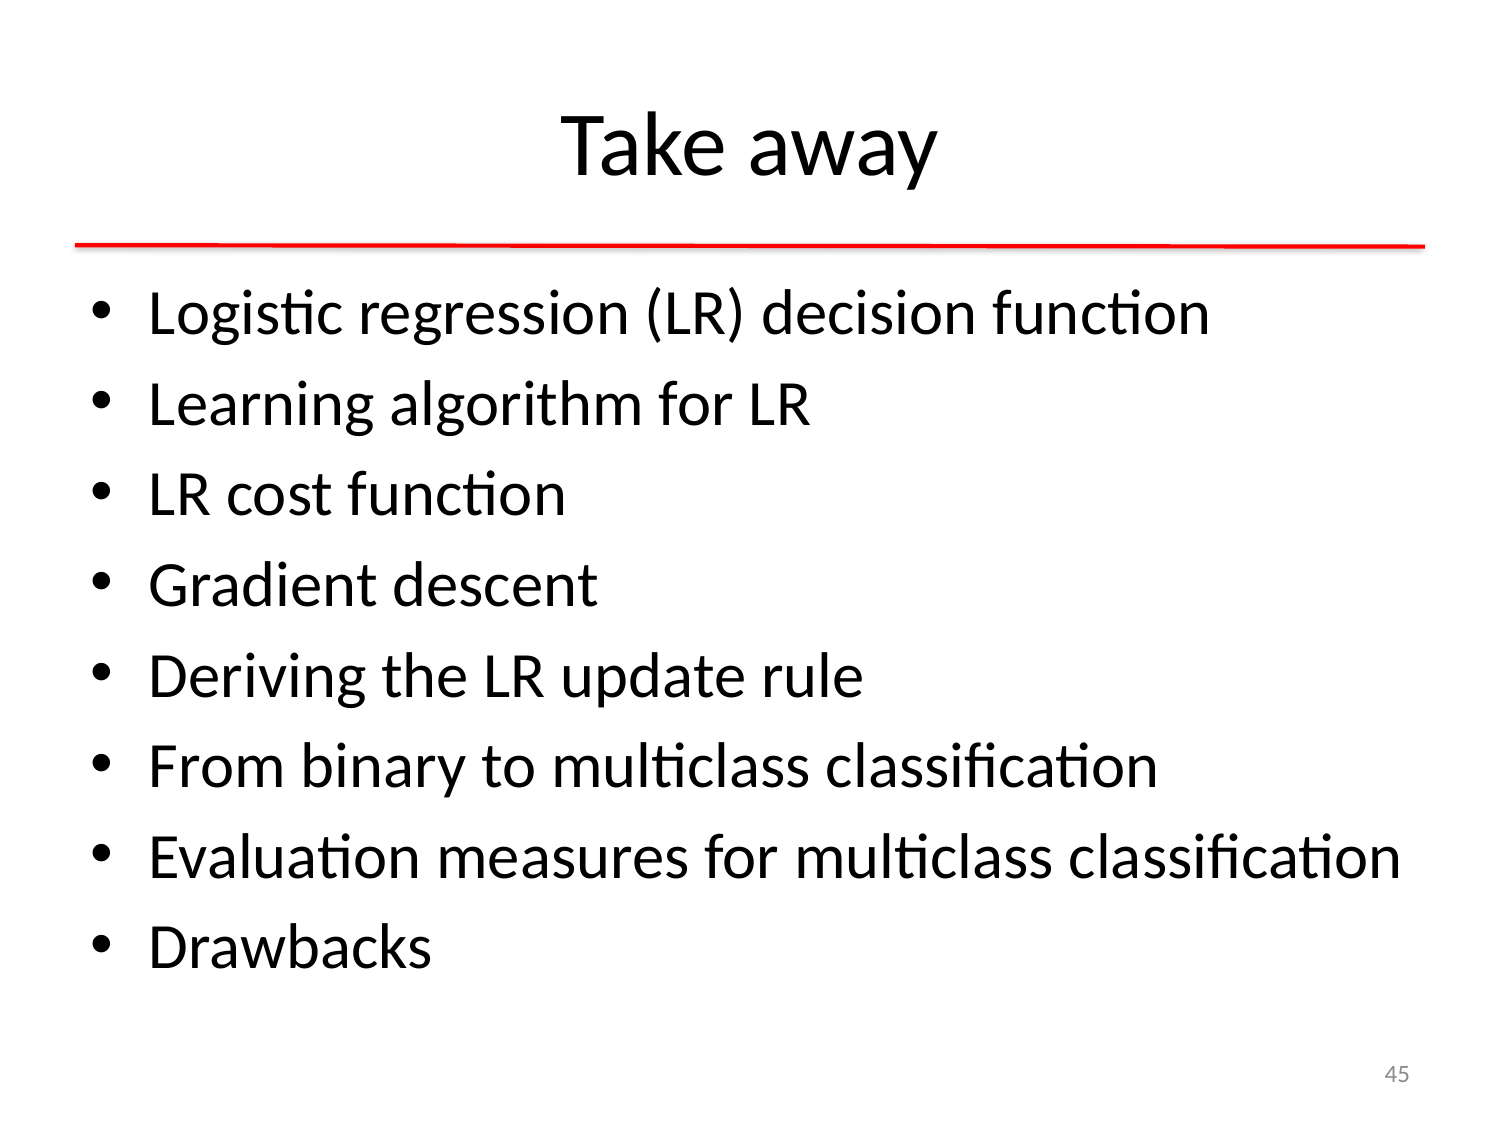

# Take away
Logistic regression (LR) decision function
Learning algorithm for LR
LR cost function
Gradient descent
Deriving the LR update rule
From binary to multiclass classification
Evaluation measures for multiclass classification
Drawbacks
45